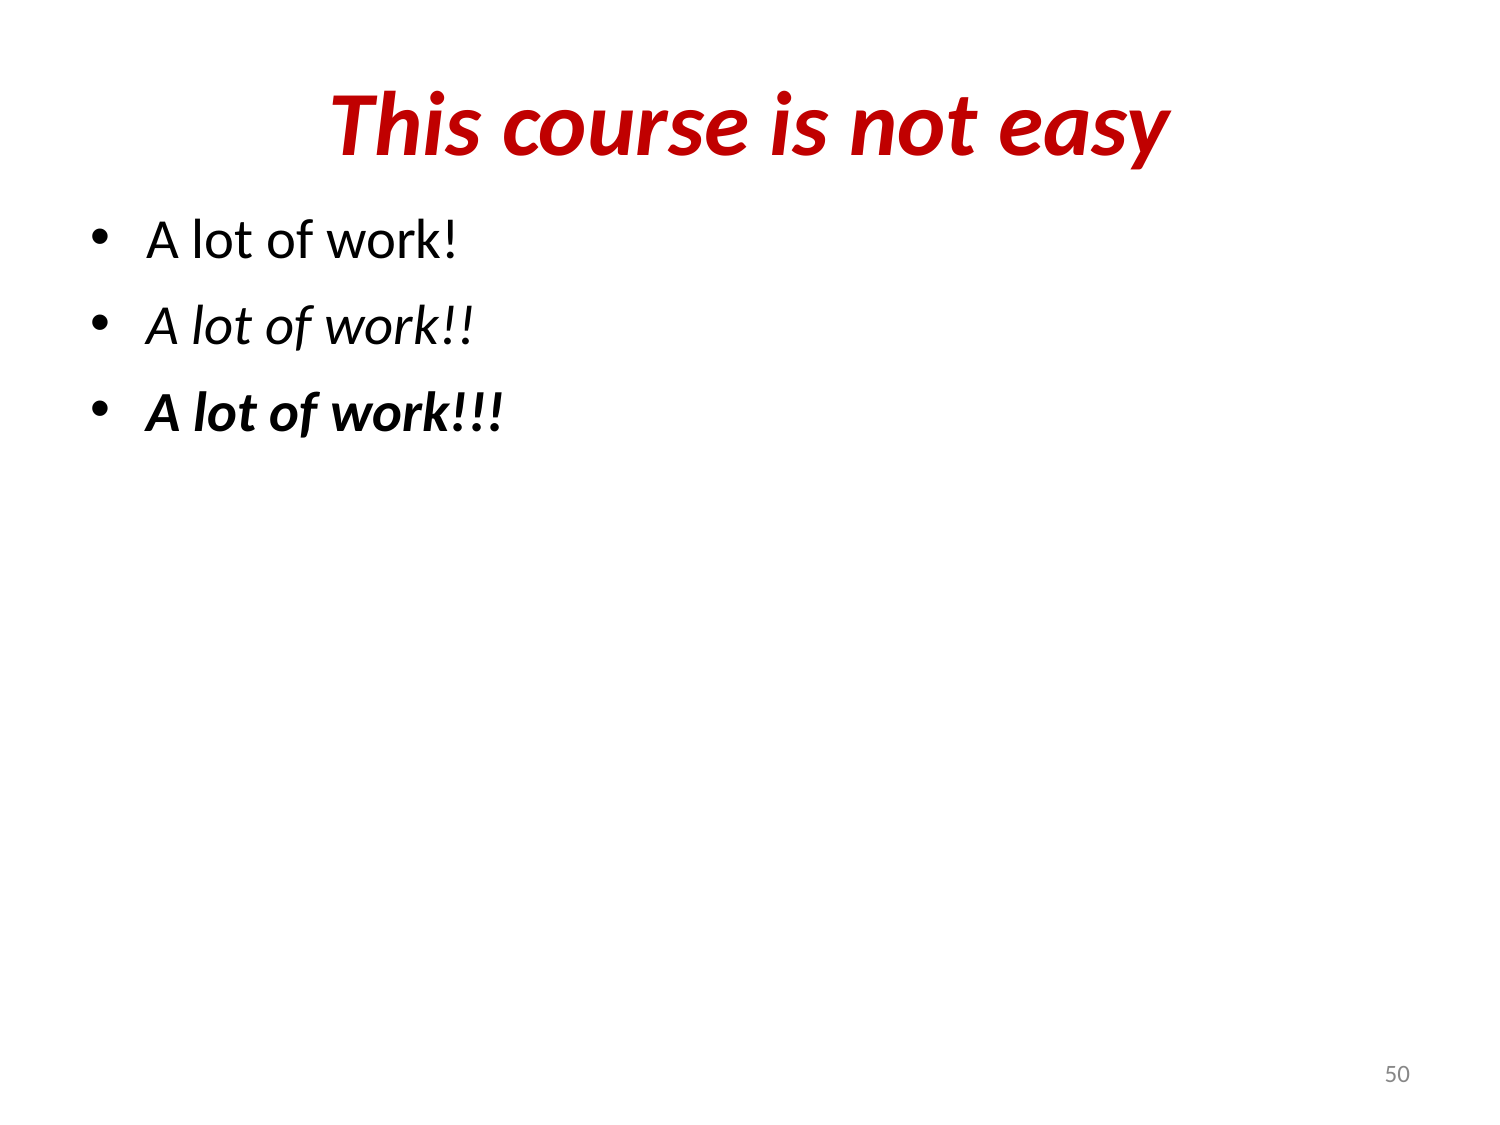

# This course is not easy
A lot of work!
A lot of work!!
A lot of work!!!
A LOT OF WORK!!!!
Mastery-based evaluation
Quizzes to test your understanding of topics covered in the lectures
HWs to teach you to implement complex networks
And optimize them to high degree
Target: Anyone who gets an “A” in the course is technically ready for a deep learning job
50